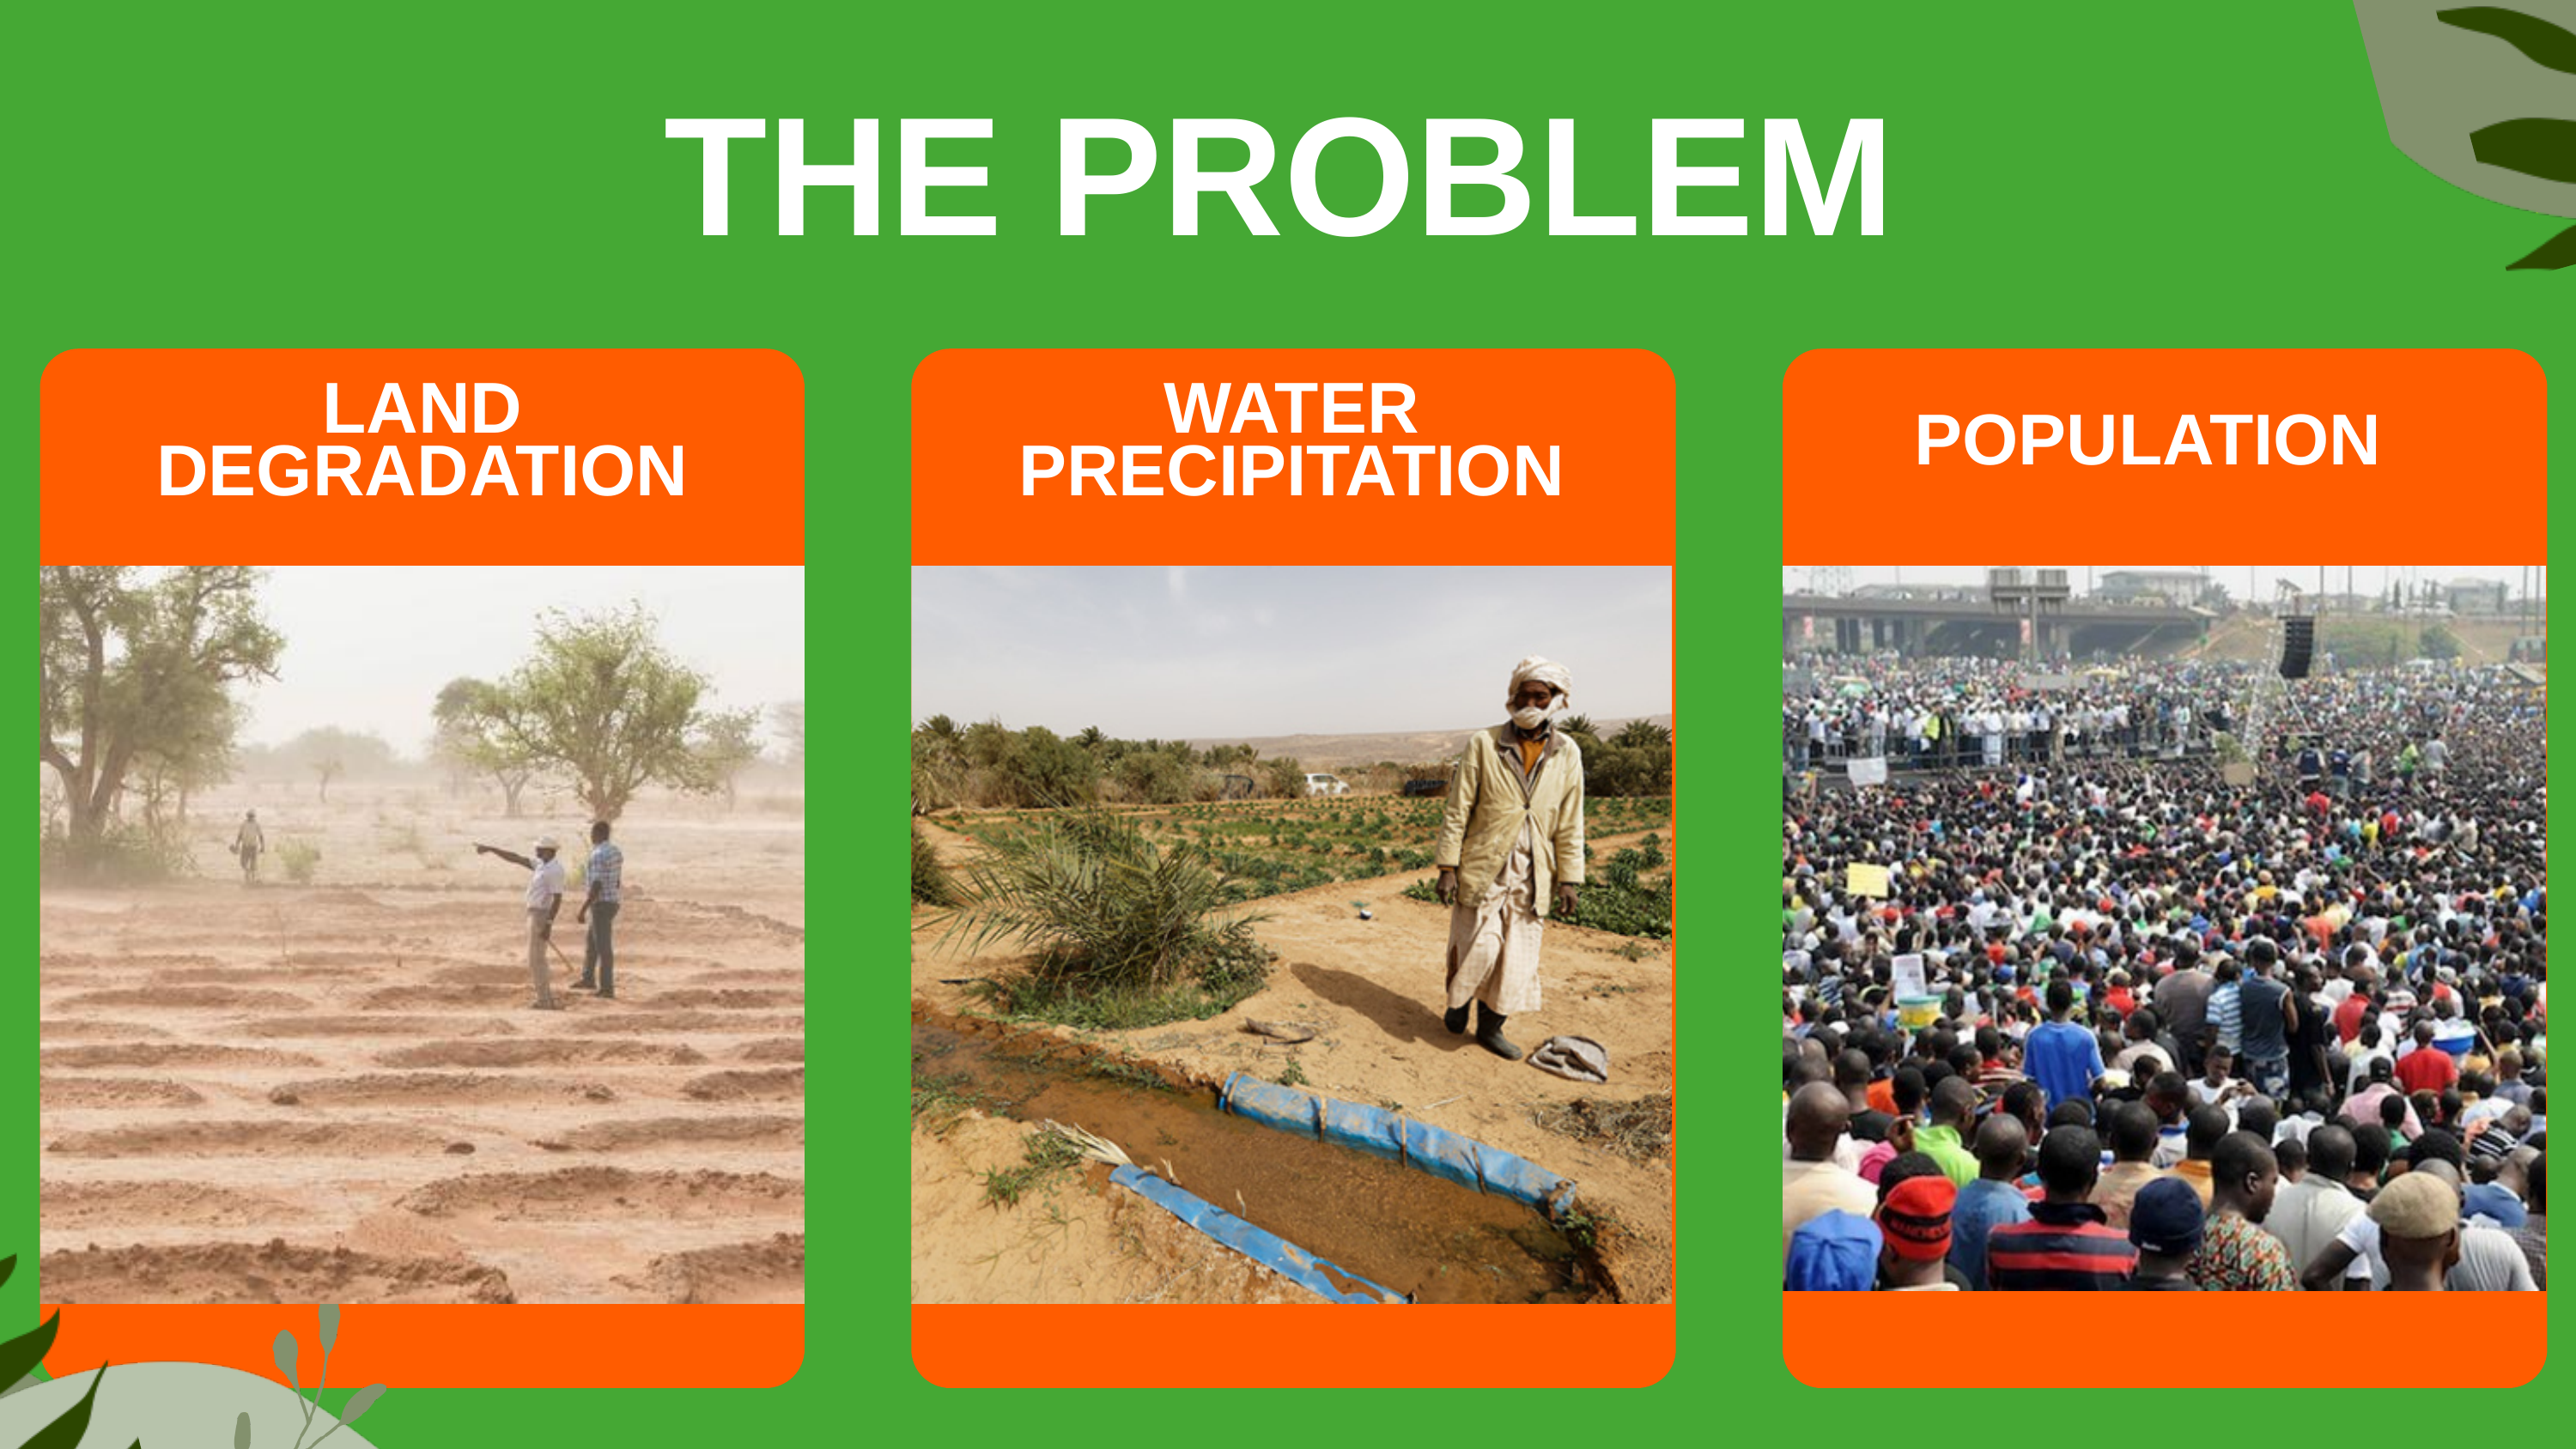

THE PROBLEM

LAND DEGRADATION
WATER PRECIPITATION
POPULATION